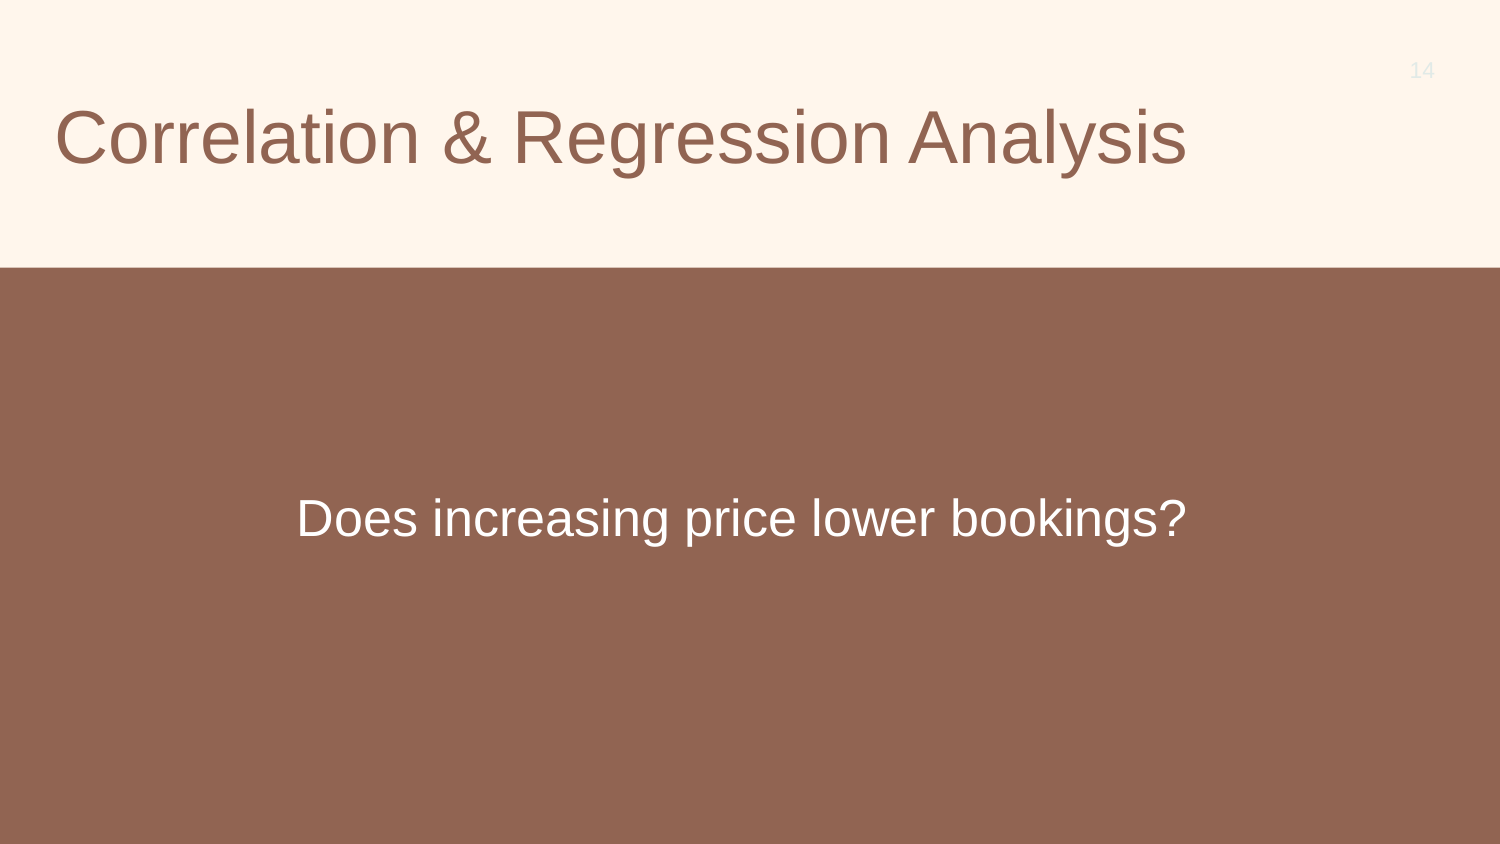

14
Correlation & Regression Analysis

Does increasing price lower bookings?